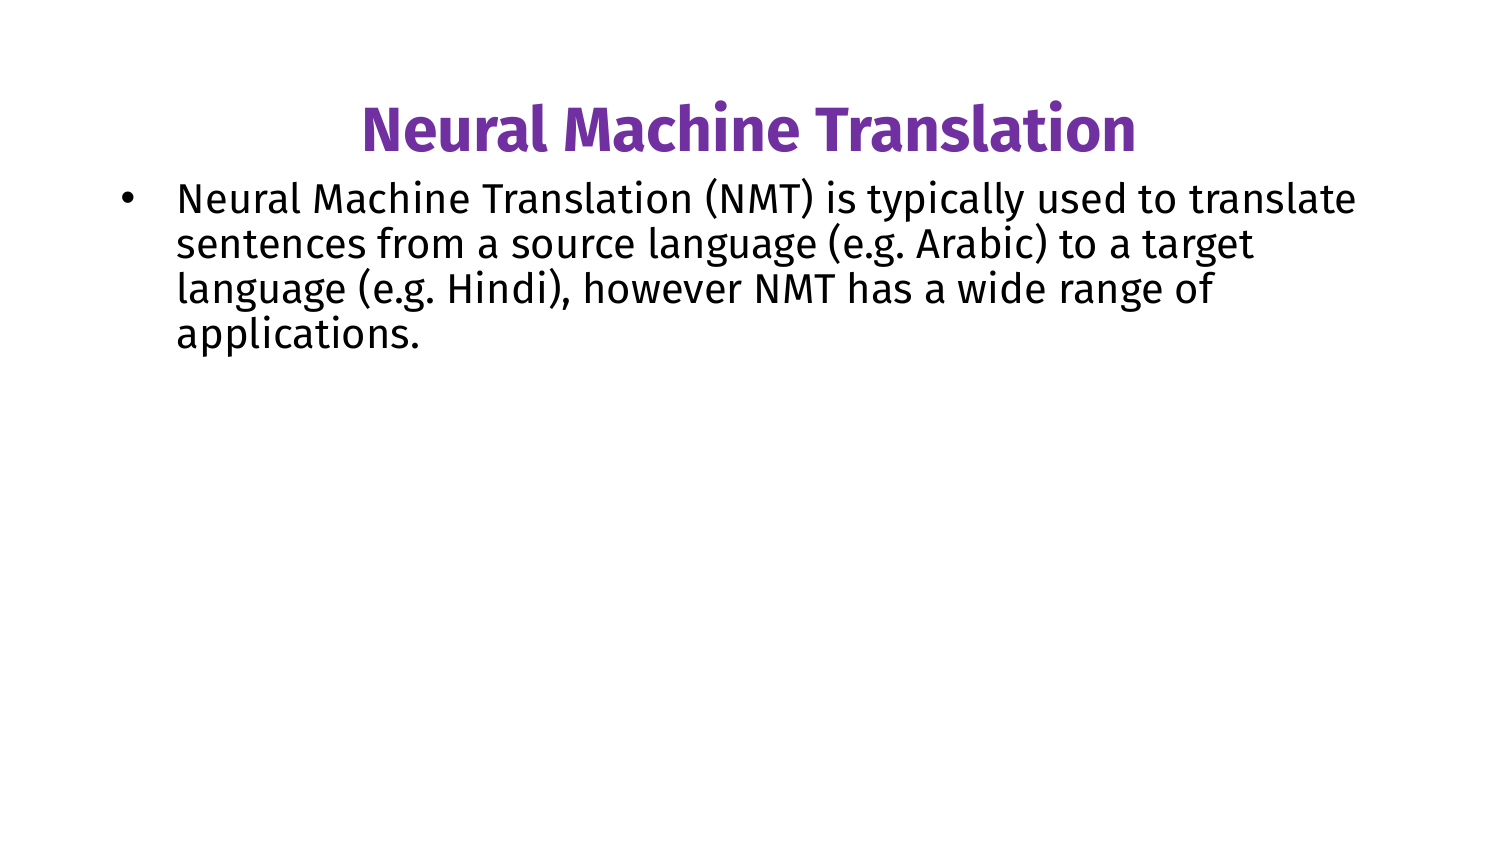

# Neural Machine Translation
Neural Machine Translation (NMT) is typically used to translate sentences from a source language (e.g. Arabic) to a target language (e.g. Hindi), however NMT has a wide range of applications.